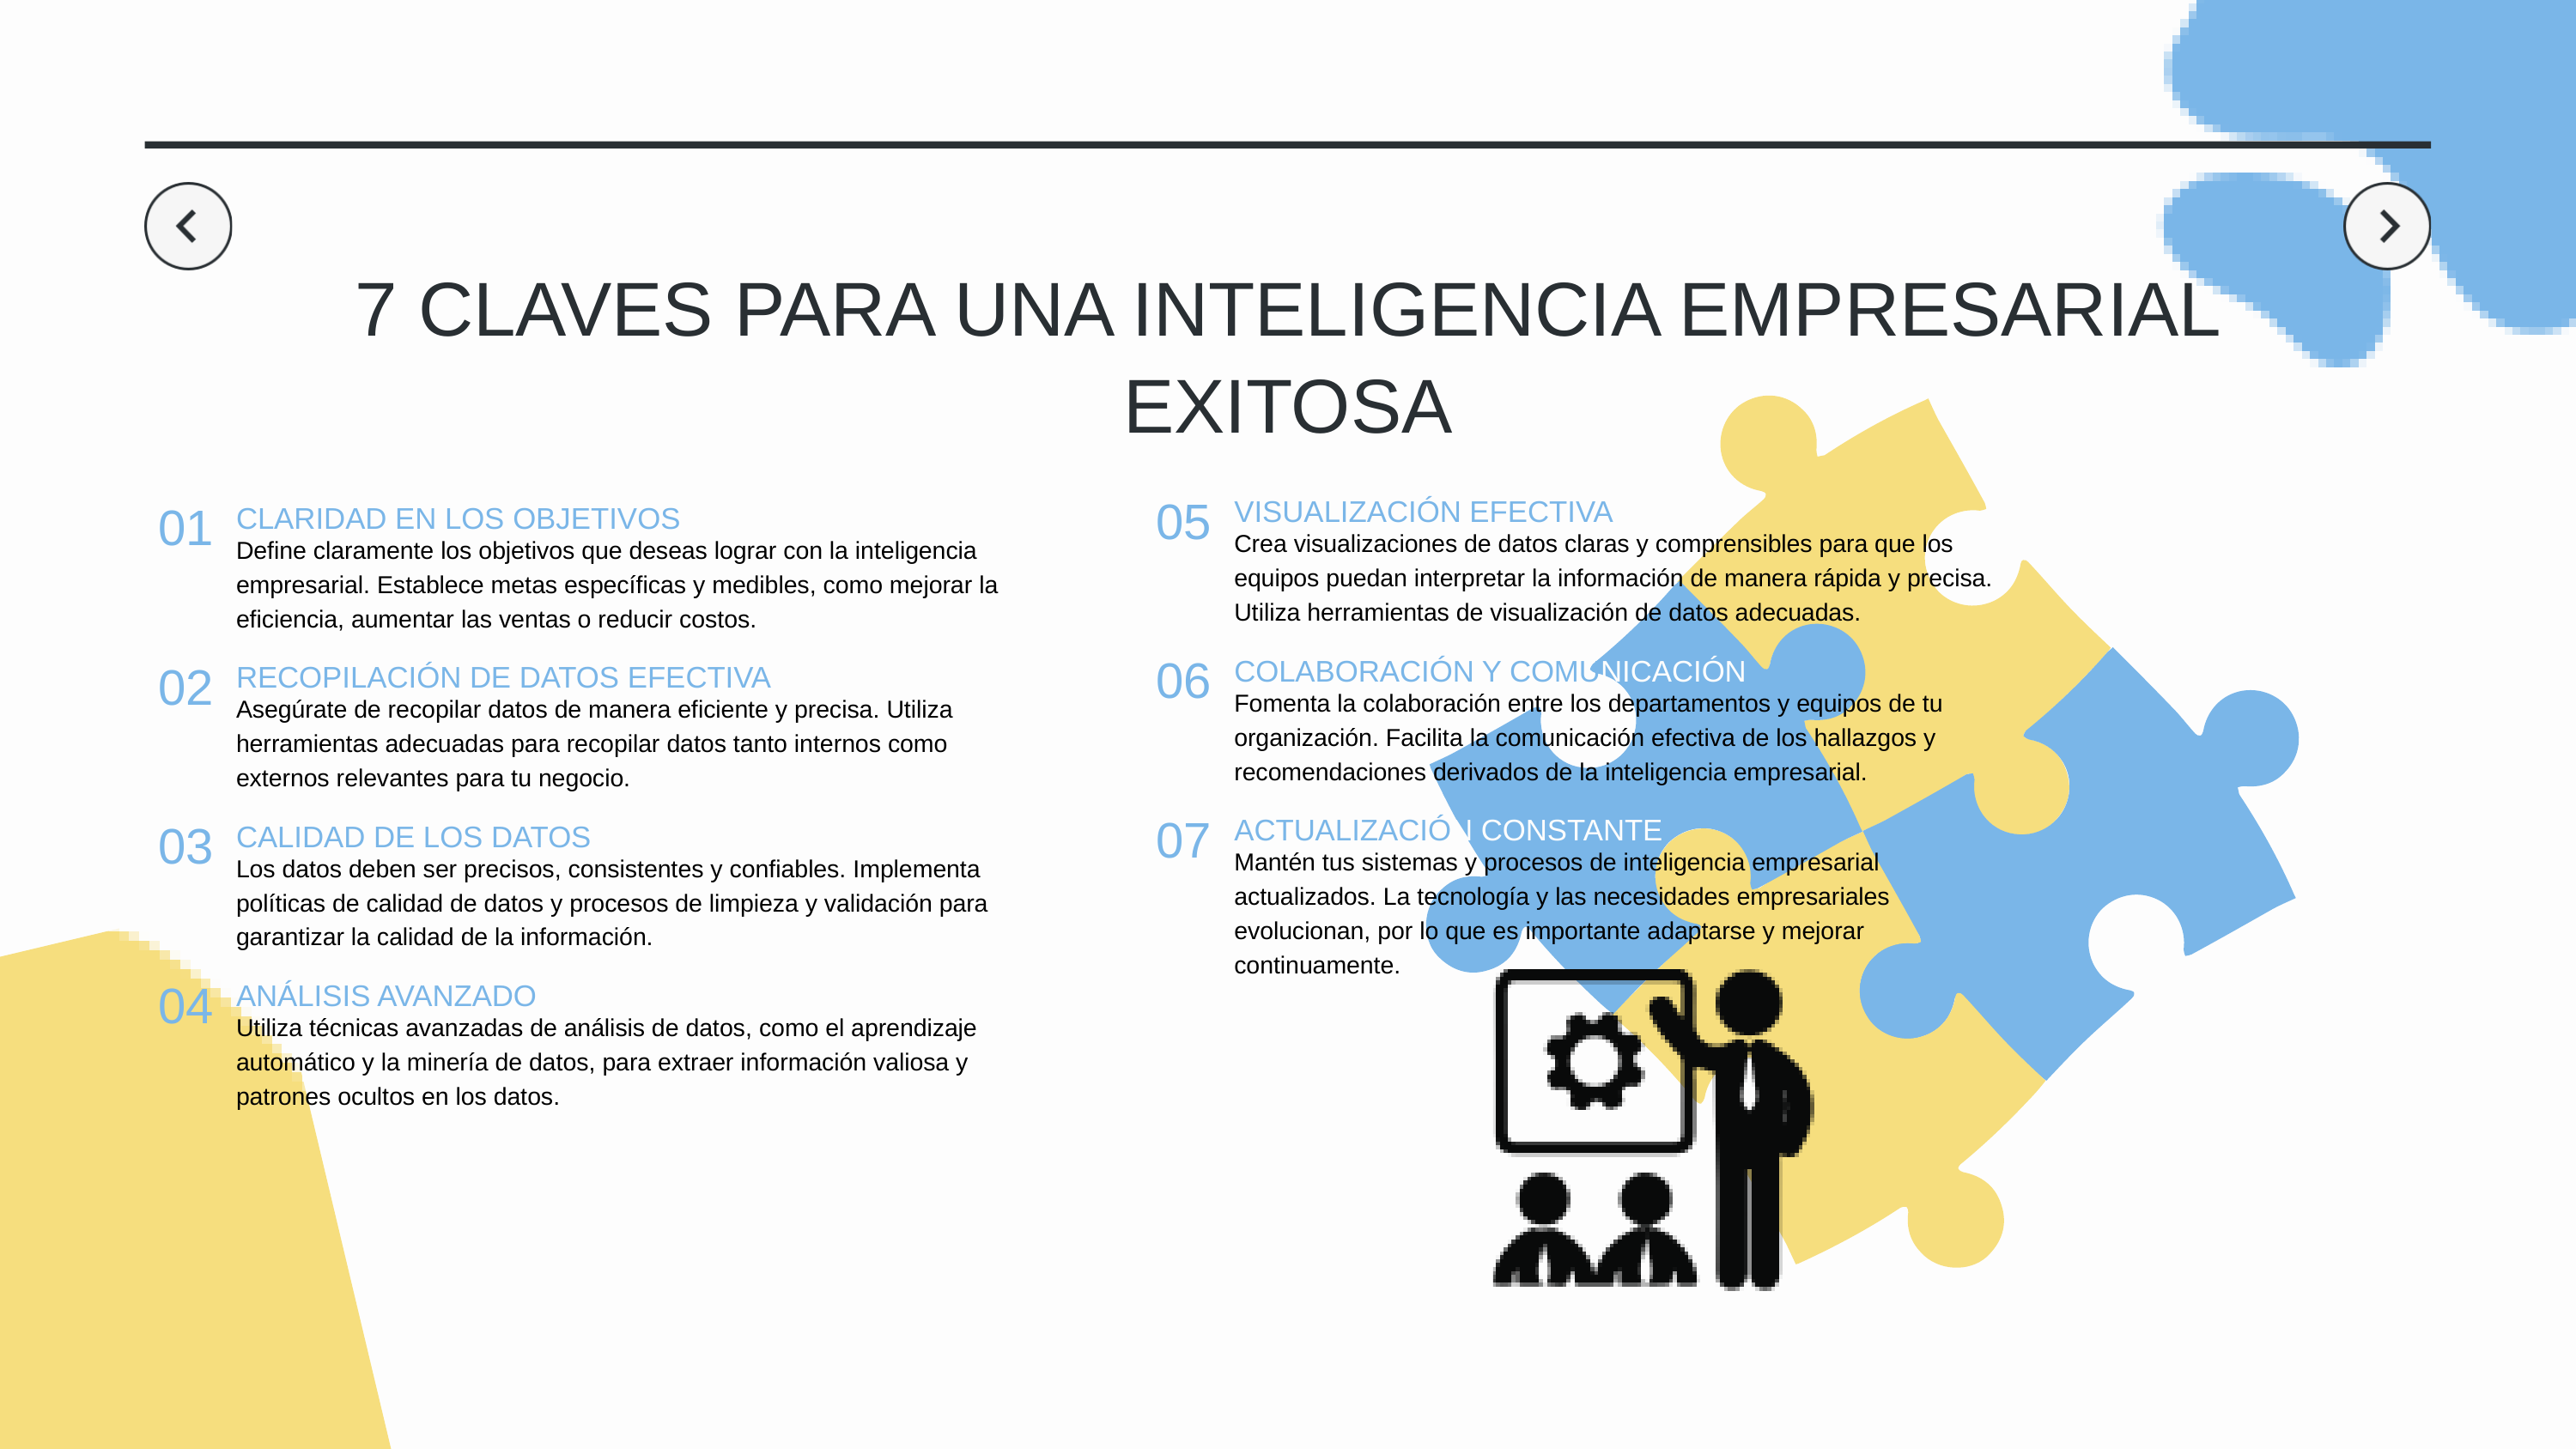

7 CLAVES PARA UNA INTELIGENCIA EMPRESARIAL EXITOSA

05
VISUALIZACIÓN EFECTIVA
01
CLARIDAD EN LOS OBJETIVOS
Crea visualizaciones de datos claras y comprensibles para que los equipos puedan interpretar la información de manera rápida y precisa. Utiliza herramientas de visualización de datos adecuadas.
Define claramente los objetivos que deseas lograr con la inteligencia empresarial. Establece metas específicas y medibles, como mejorar la eficiencia, aumentar las ventas o reducir costos.
06
COLABORACIÓN Y COMUNICACIÓN
02
RECOPILACIÓN DE DATOS EFECTIVA
Fomenta la colaboración entre los departamentos y equipos de tu organización. Facilita la comunicación efectiva de los hallazgos y recomendaciones derivados de la inteligencia empresarial.
Asegúrate de recopilar datos de manera eficiente y precisa. Utiliza herramientas adecuadas para recopilar datos tanto internos como externos relevantes para tu negocio.
07
ACTUALIZACIÓN CONSTANTE
03
CALIDAD DE LOS DATOS
Mantén tus sistemas y procesos de inteligencia empresarial actualizados. La tecnología y las necesidades empresariales evolucionan, por lo que es importante adaptarse y mejorar continuamente.
Los datos deben ser precisos, consistentes y confiables. Implementa políticas de calidad de datos y procesos de limpieza y validación para garantizar la calidad de la información.

04

ANÁLISIS AVANZADO
Utiliza técnicas avanzadas de análisis de datos, como el aprendizaje automático y la minería de datos, para extraer información valiosa y patrones ocultos en los datos.